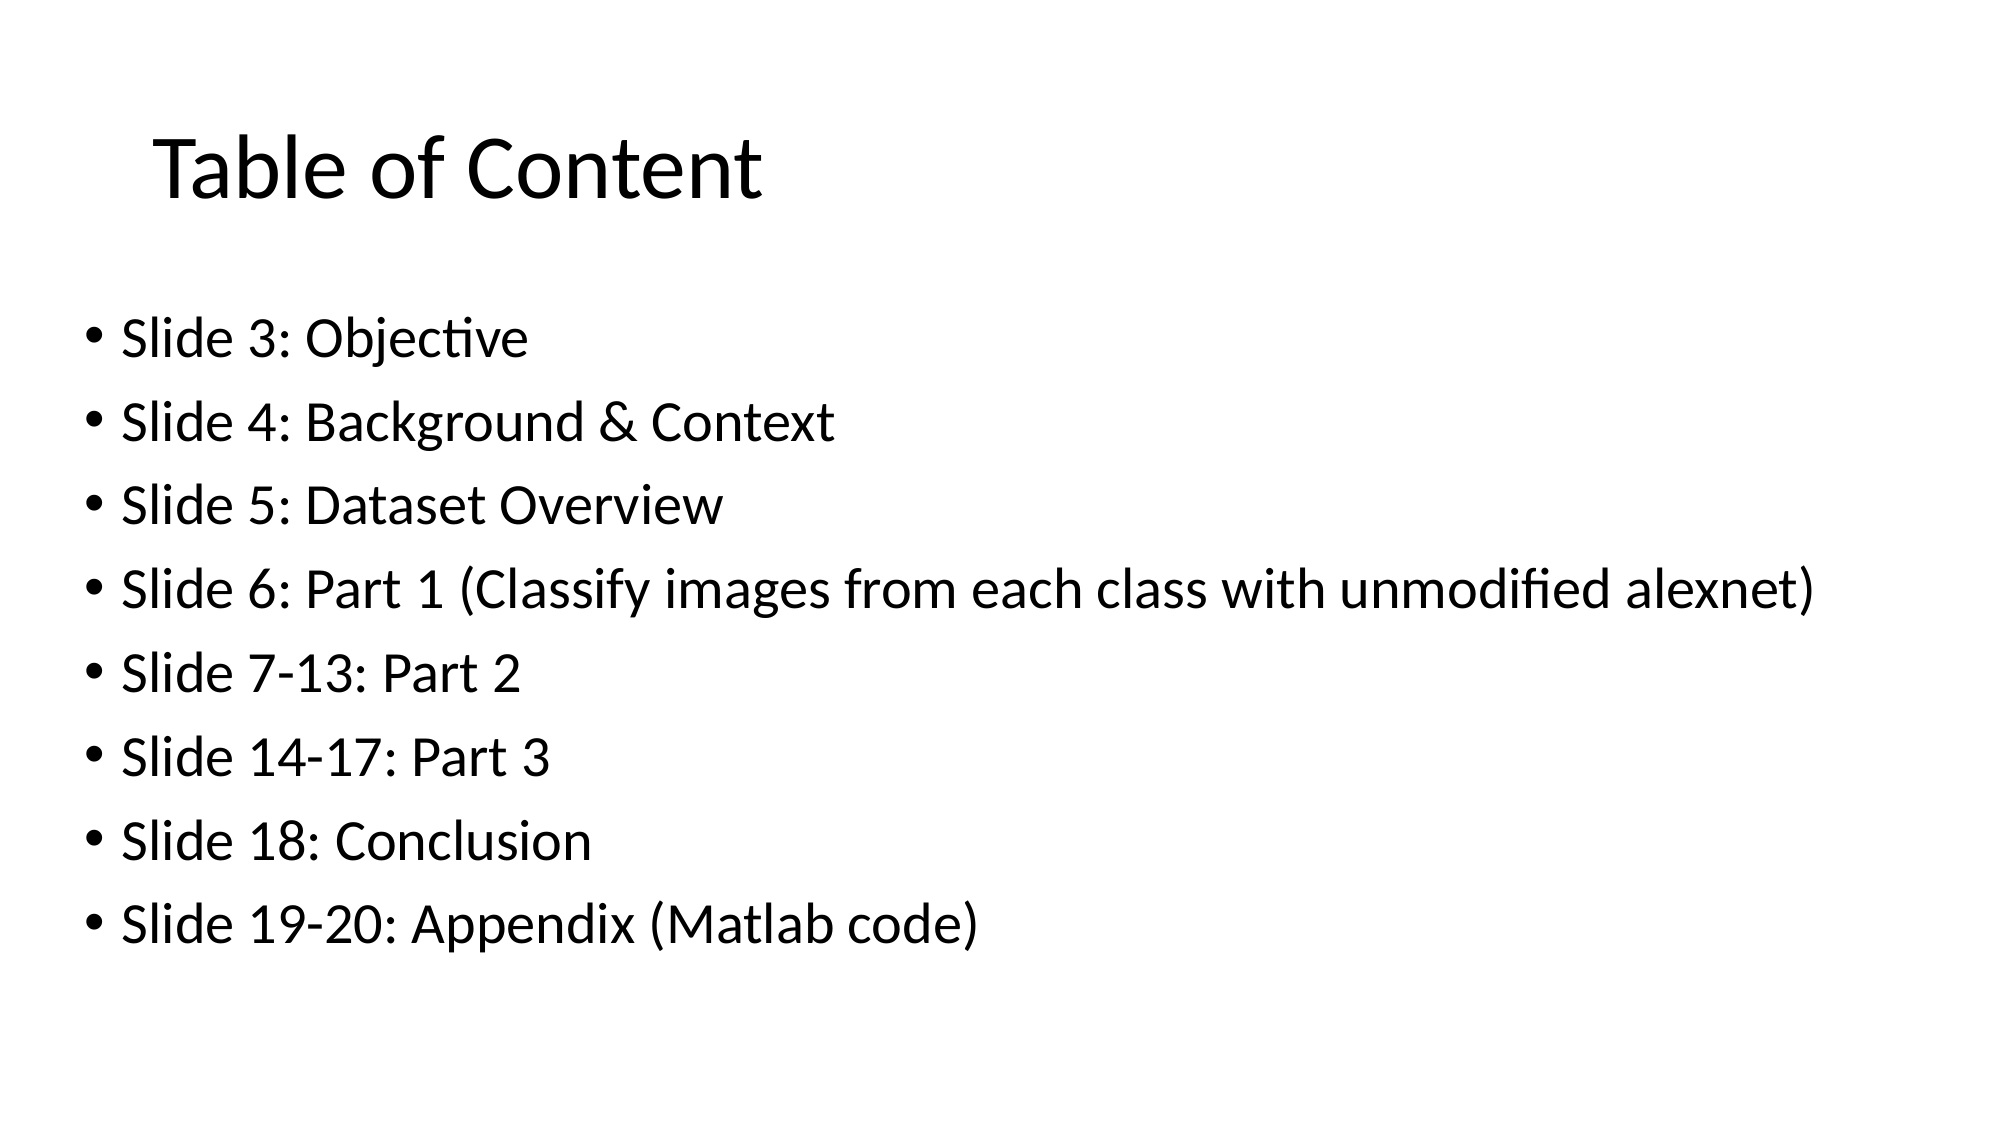

# Table of Content
Slide 3: Objective
Slide 4: Background & Context
Slide 5: Dataset Overview
Slide 6: Part 1 (Classify images from each class with unmodified alexnet)
Slide 7-13: Part 2
Slide 14-17: Part 3
Slide 18: Conclusion
Slide 19-20: Appendix (Matlab code)